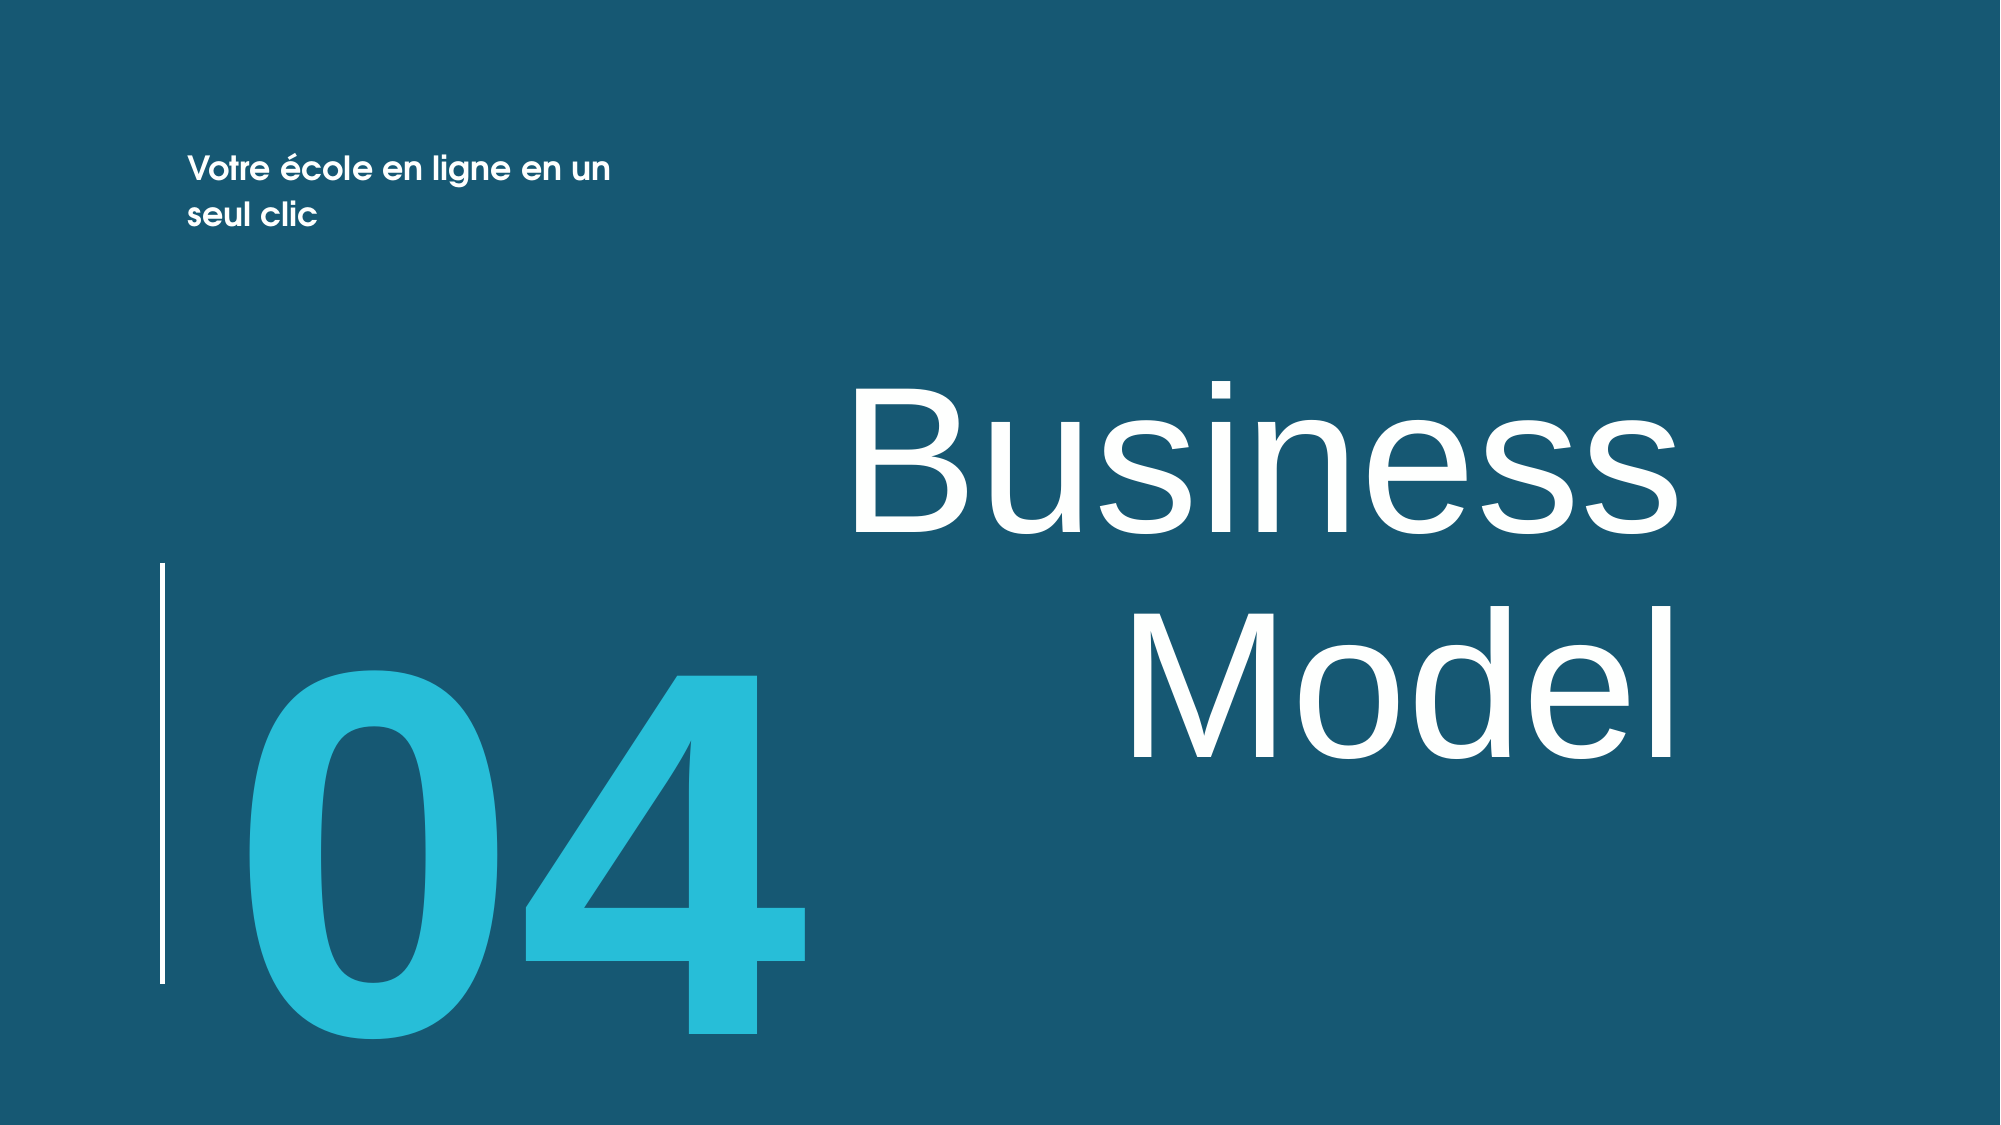

Votre école en ligne en un seul clic
# Business Model
04.